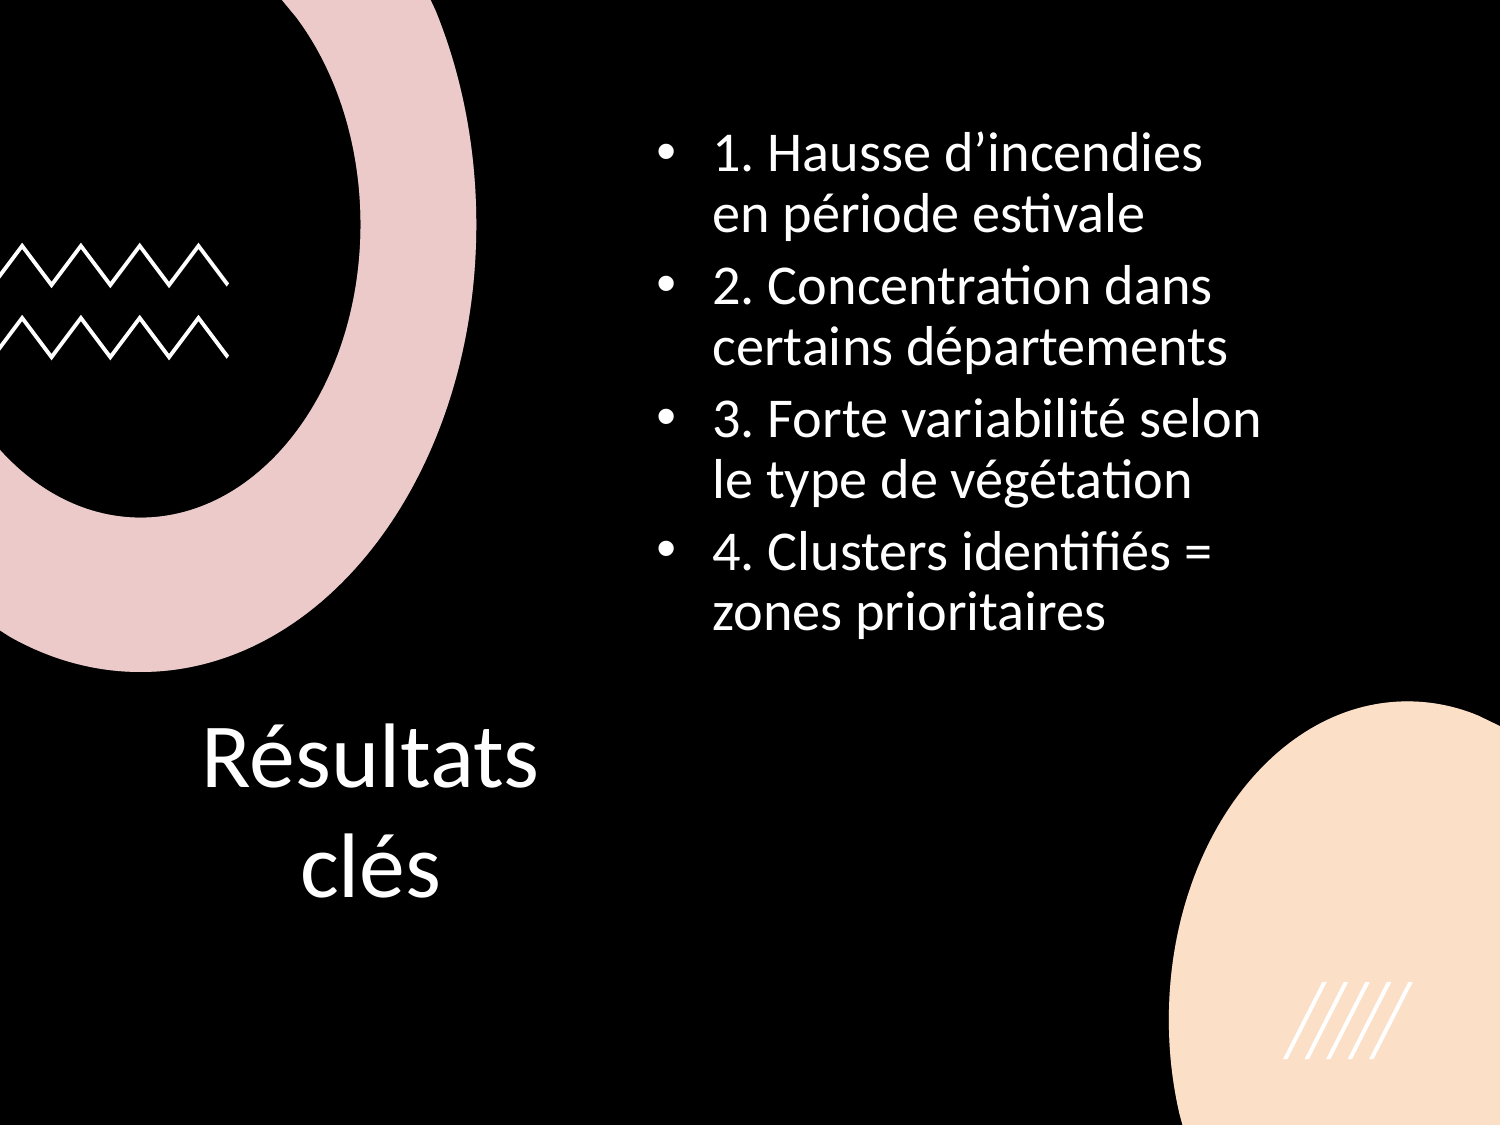

1. Hausse d’incendies en période estivale
2. Concentration dans certains départements
3. Forte variabilité selon le type de végétation
4. Clusters identifiés = zones prioritaires

# Résultats clés